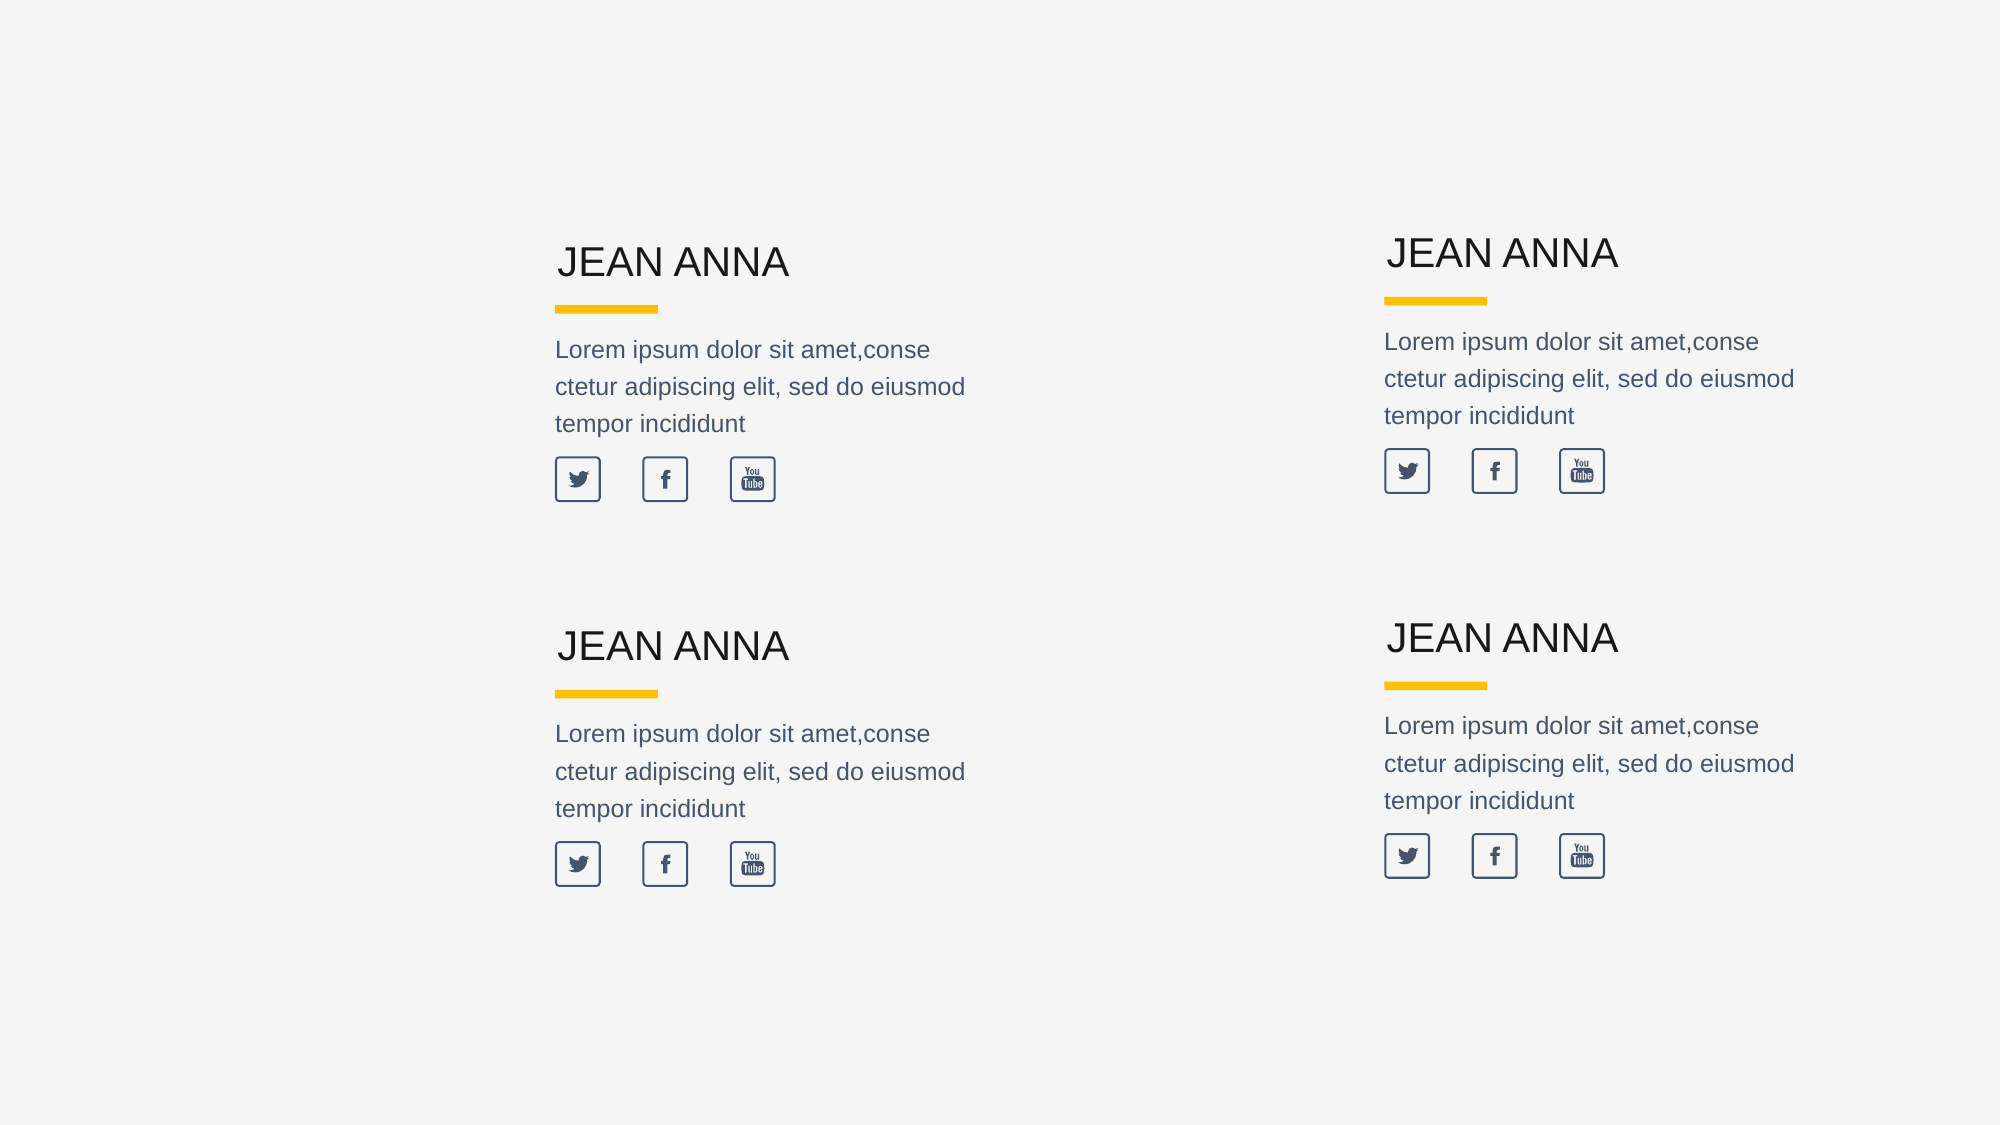

JEAN ANNA
JEAN ANNA

Lorem ipsum dolor sit amet,conse ctetur adipiscing elit, sed do eiusmod tempor incididunt
Lorem ipsum dolor sit amet,conse ctetur adipiscing elit, sed do eiusmod tempor incididunt

JEAN ANNA
JEAN ANNA

Lorem ipsum dolor sit amet,conse ctetur adipiscing elit, sed do eiusmod tempor incididunt
Lorem ipsum dolor sit amet,conse ctetur adipiscing elit, sed do eiusmod tempor incididunt